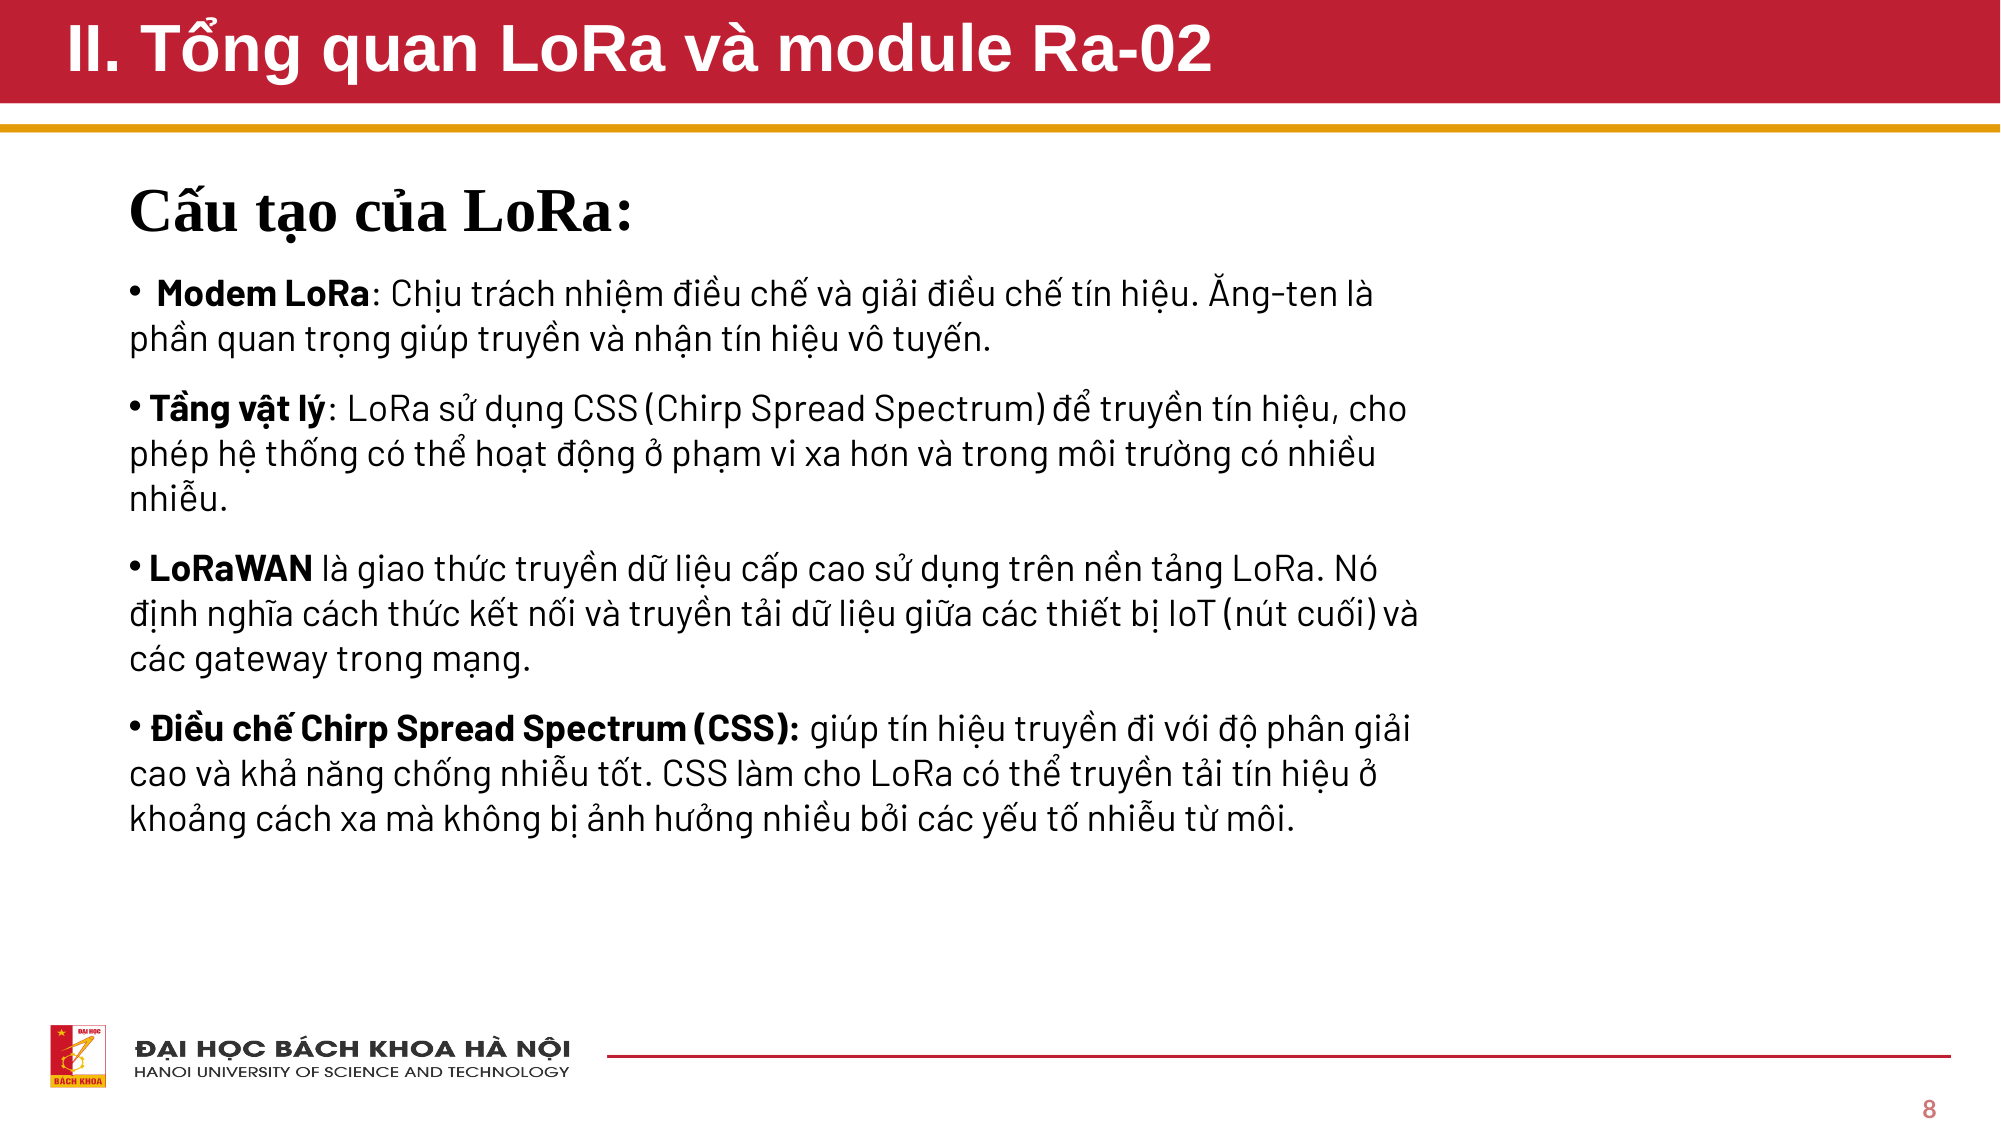

# II. Tổng quan LoRa và module Ra-02
Cấu tạo của LoRa:
  Modem LoRa: Chịu trách nhiệm điều chế và giải điều chế tín hiệu. Ăng-ten là phần quan trọng giúp truyền và nhận tín hiệu vô tuyến.
 Tầng vật lý: LoRa sử dụng CSS (Chirp Spread Spectrum) để truyền tín hiệu, cho phép hệ thống có thể hoạt động ở phạm vi xa hơn và trong môi trường có nhiều nhiễu.
 LoRaWAN là giao thức truyền dữ liệu cấp cao sử dụng trên nền tảng LoRa. Nó định nghĩa cách thức kết nối và truyền tải dữ liệu giữa các thiết bị IoT (nút cuối) và các gateway trong mạng.
 Điều chế Chirp Spread Spectrum (CSS): giúp tín hiệu truyền đi với độ phân giải cao và khả năng chống nhiễu tốt. CSS làm cho LoRa có thể truyền tải tín hiệu ở khoảng cách xa mà không bị ảnh hưởng nhiều bởi các yếu tố nhiễu từ môi.
8